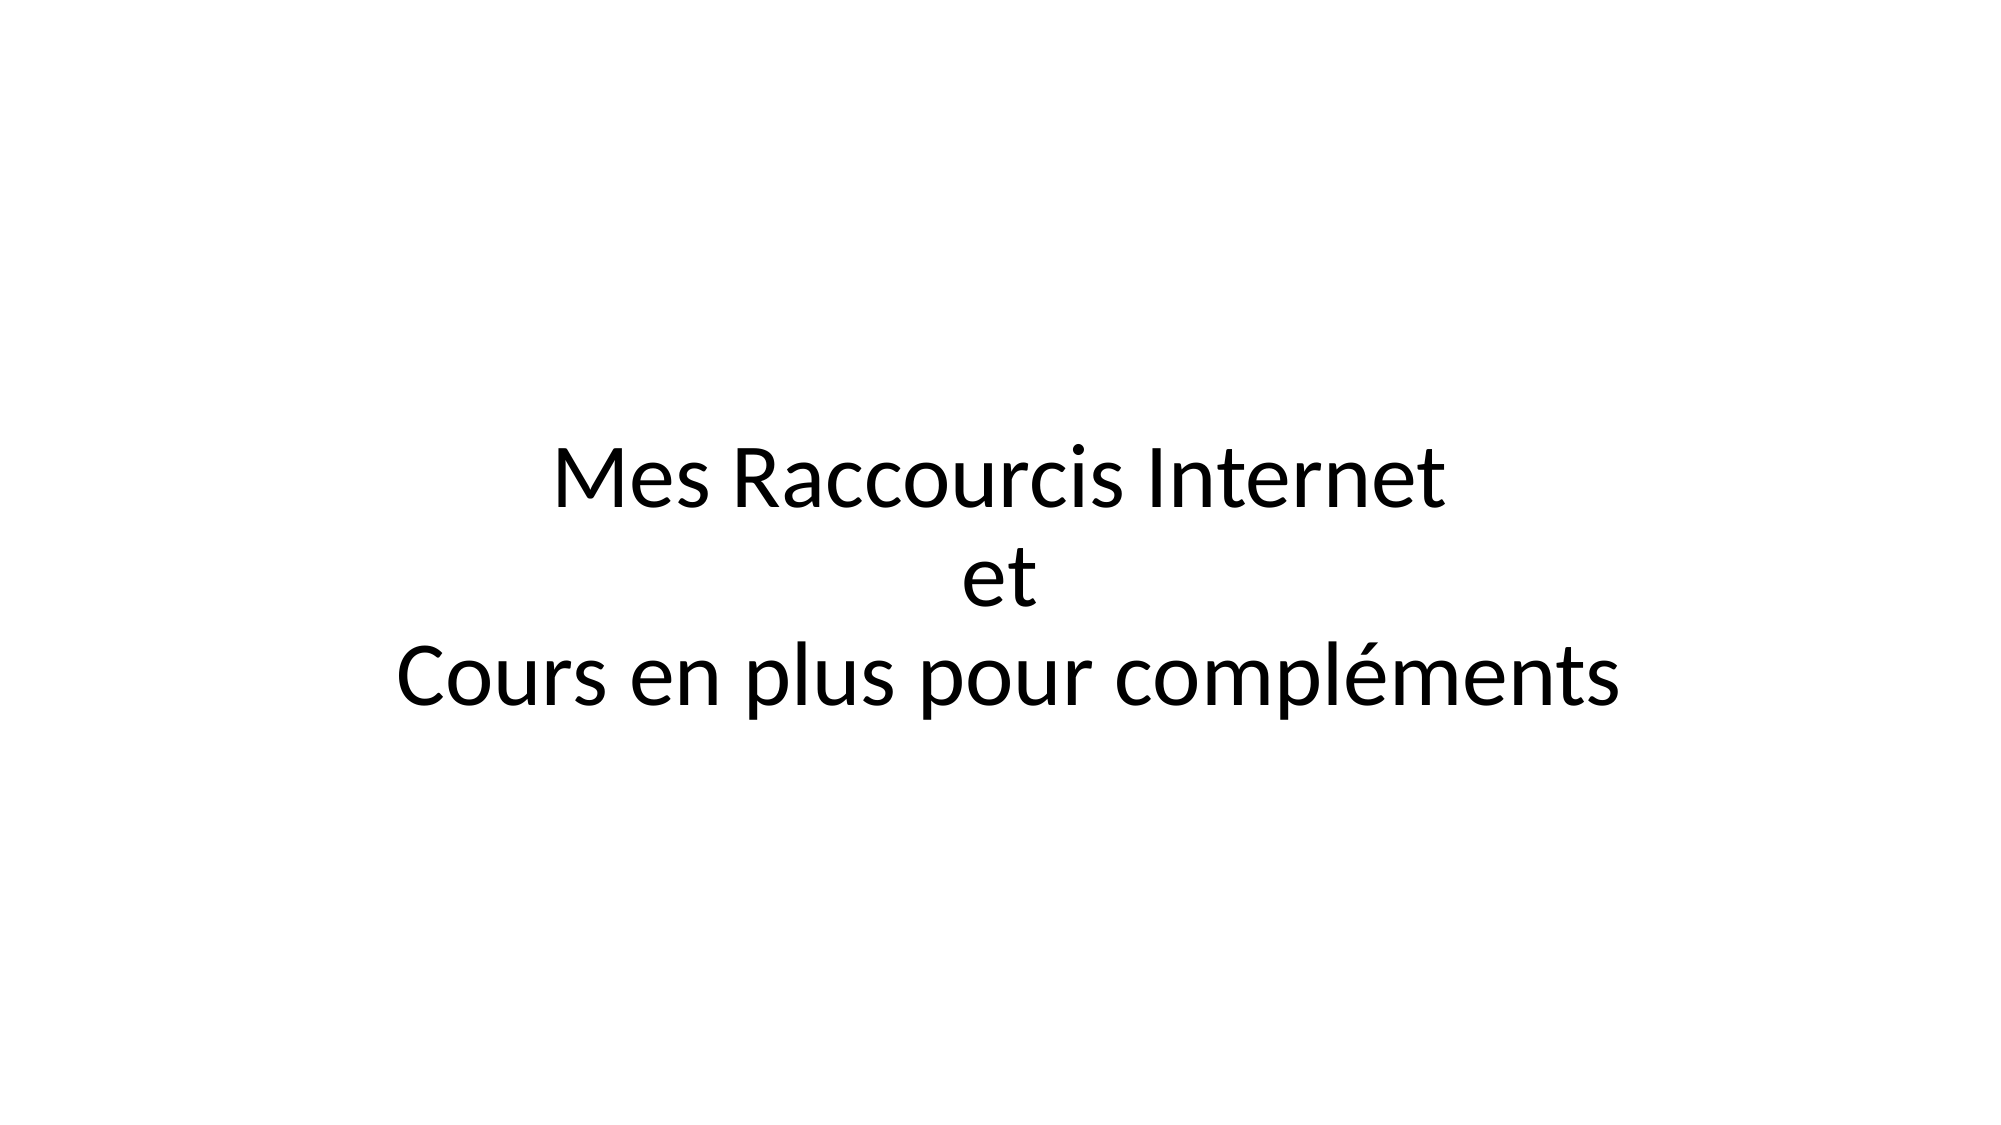

# Mes Raccourcis Internet et Cours en plus pour compléments